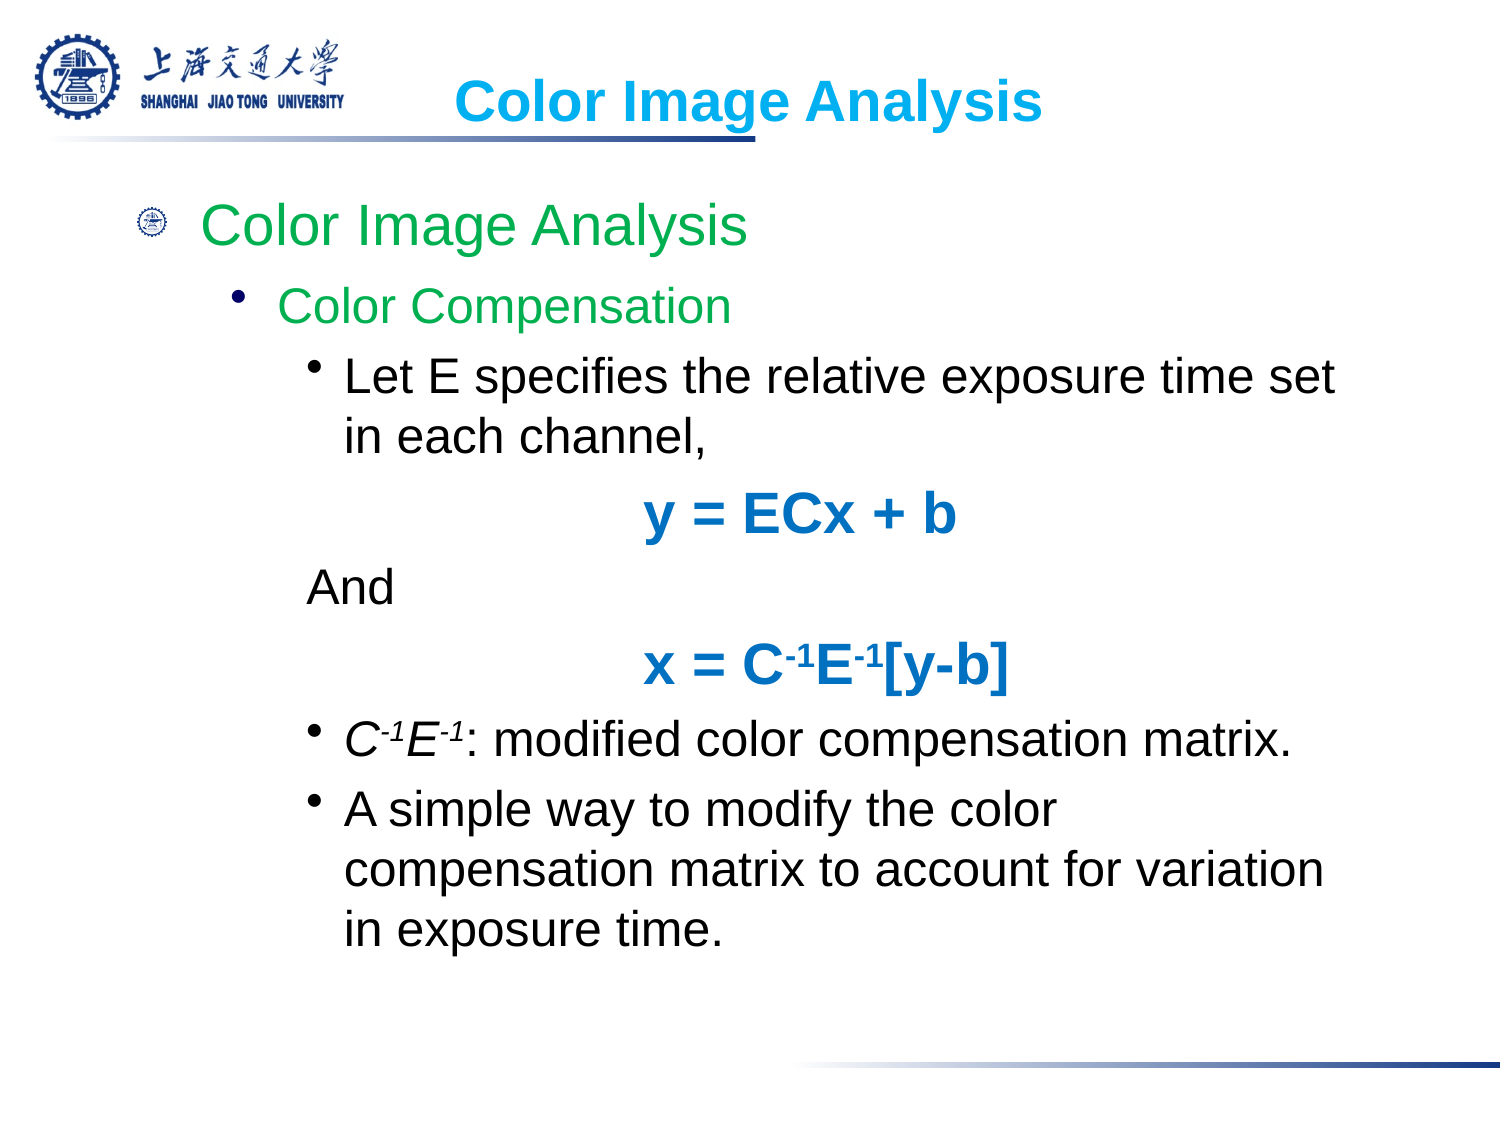

# Color Image Analysis
Color Image Analysis
Color Compensation
Let E specifies the relative exposure time set in each channel,
			y = ECx + b
And
			x = C-1E-1[y-b]
C-1E-1: modified color compensation matrix.
A simple way to modify the color compensation matrix to account for variation in exposure time.